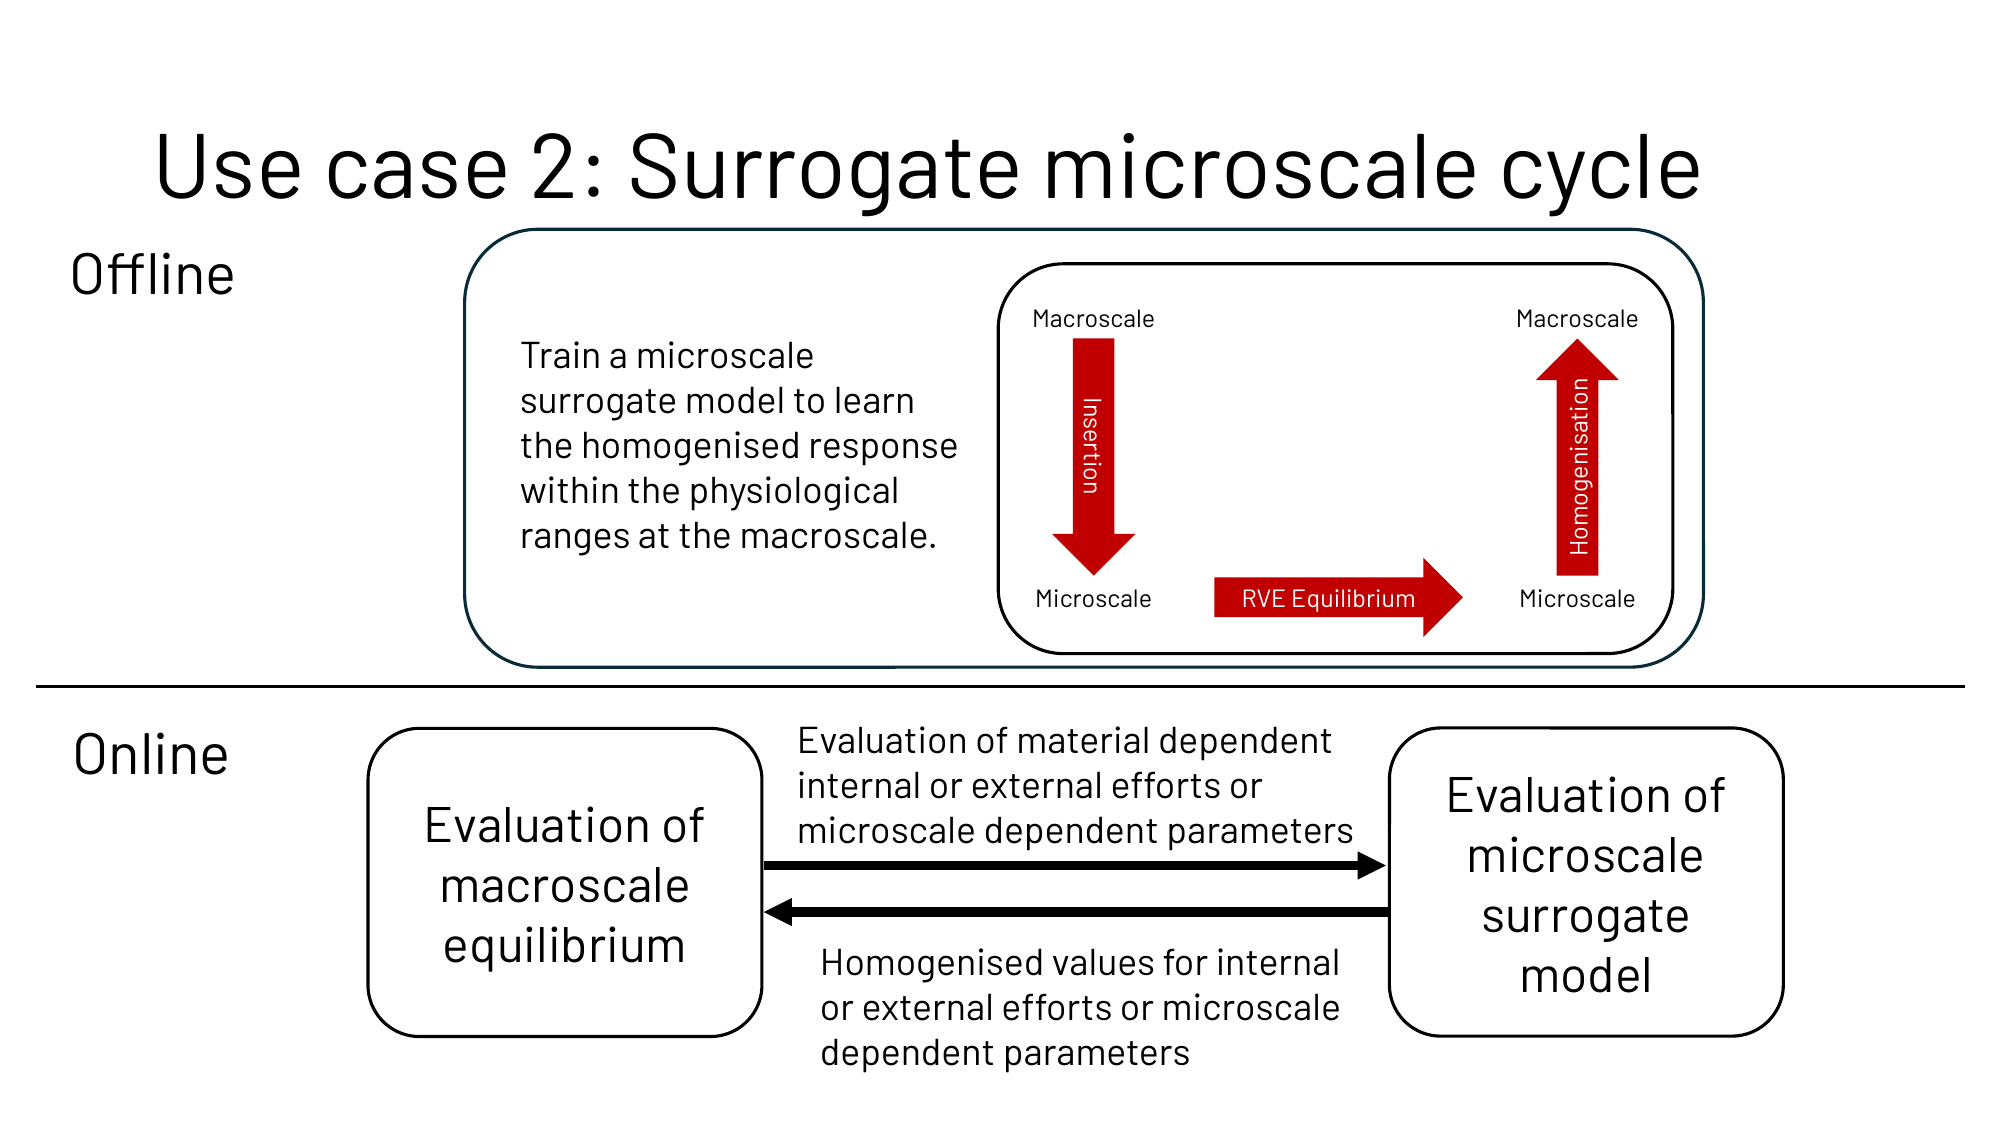

# Use case 2: Surrogate microscale cycle
Offline

Macroscale
Macroscale
Insertion
Homogenisation
RVE Equilibrium
Microscale
Microscale
Train a microscale surrogate model to learn the homogenised response within the physiological ranges at the macroscale.
Online
Evaluation of material dependent internal or external efforts or microscale dependent parameters

Evaluation of microscale surrogate model
Evaluation of macroscale equilibrium
Homogenised values for internal or external efforts or microscale dependent parameters